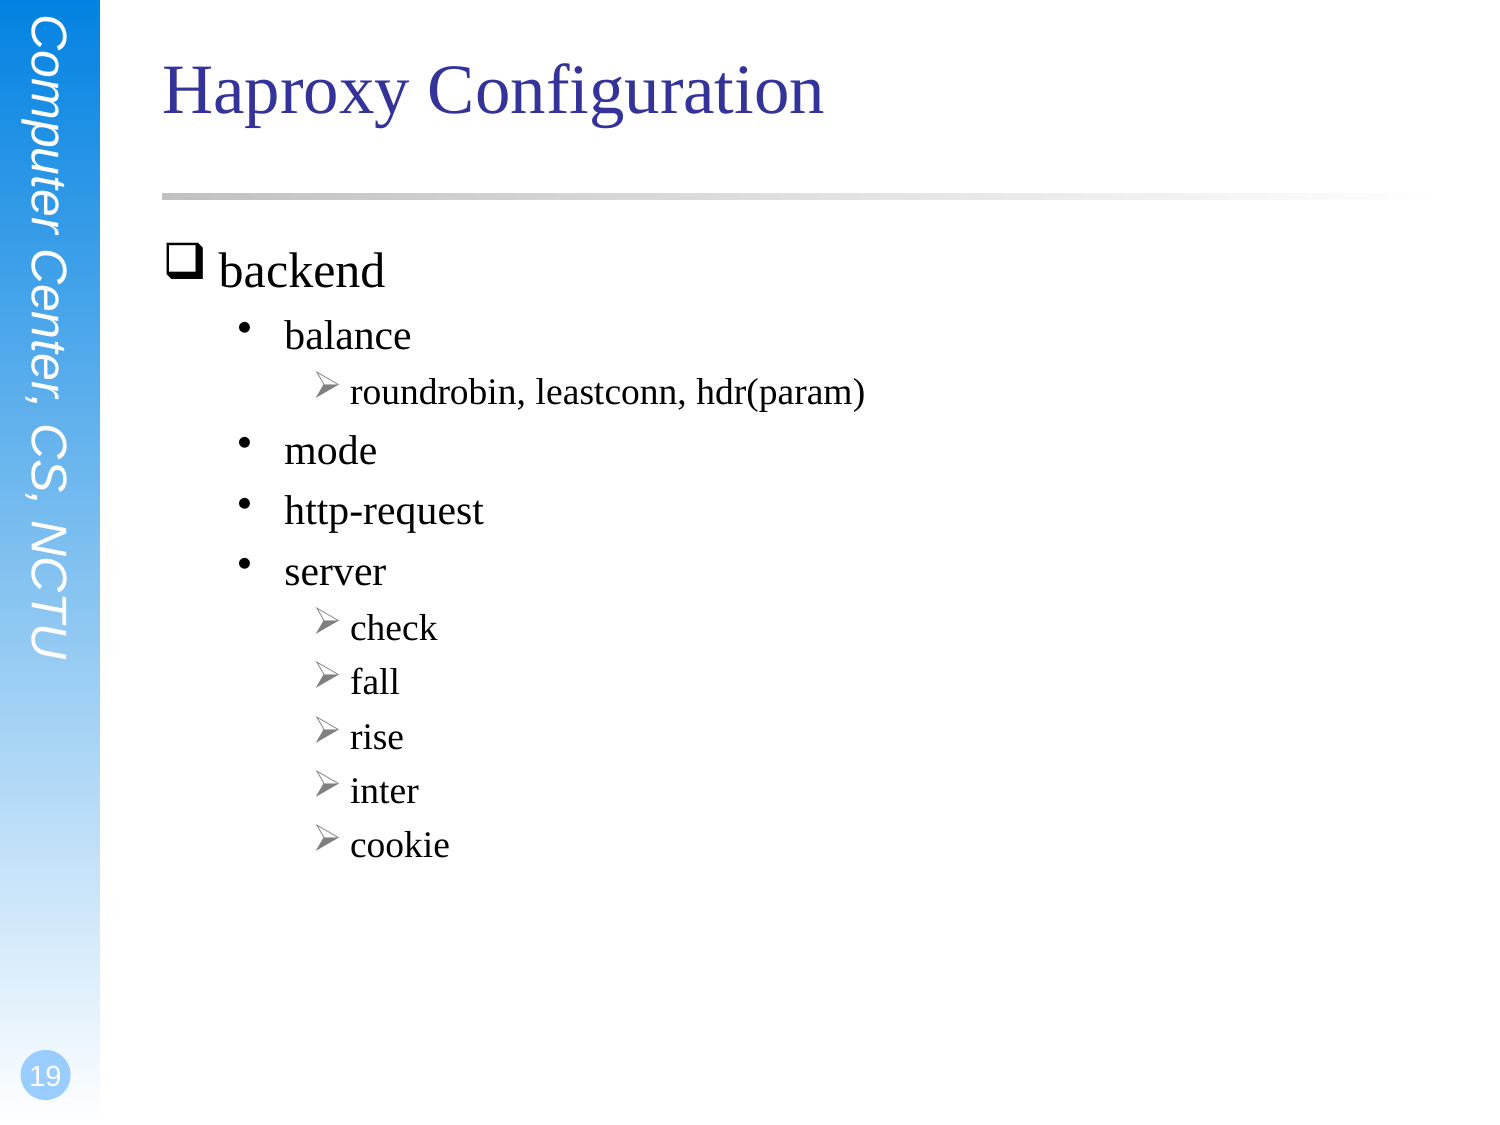

# Haproxy Configuration
backend
balance
roundrobin, leastconn, hdr(param)
mode
http-request
server
check
fall
rise
inter
cookie